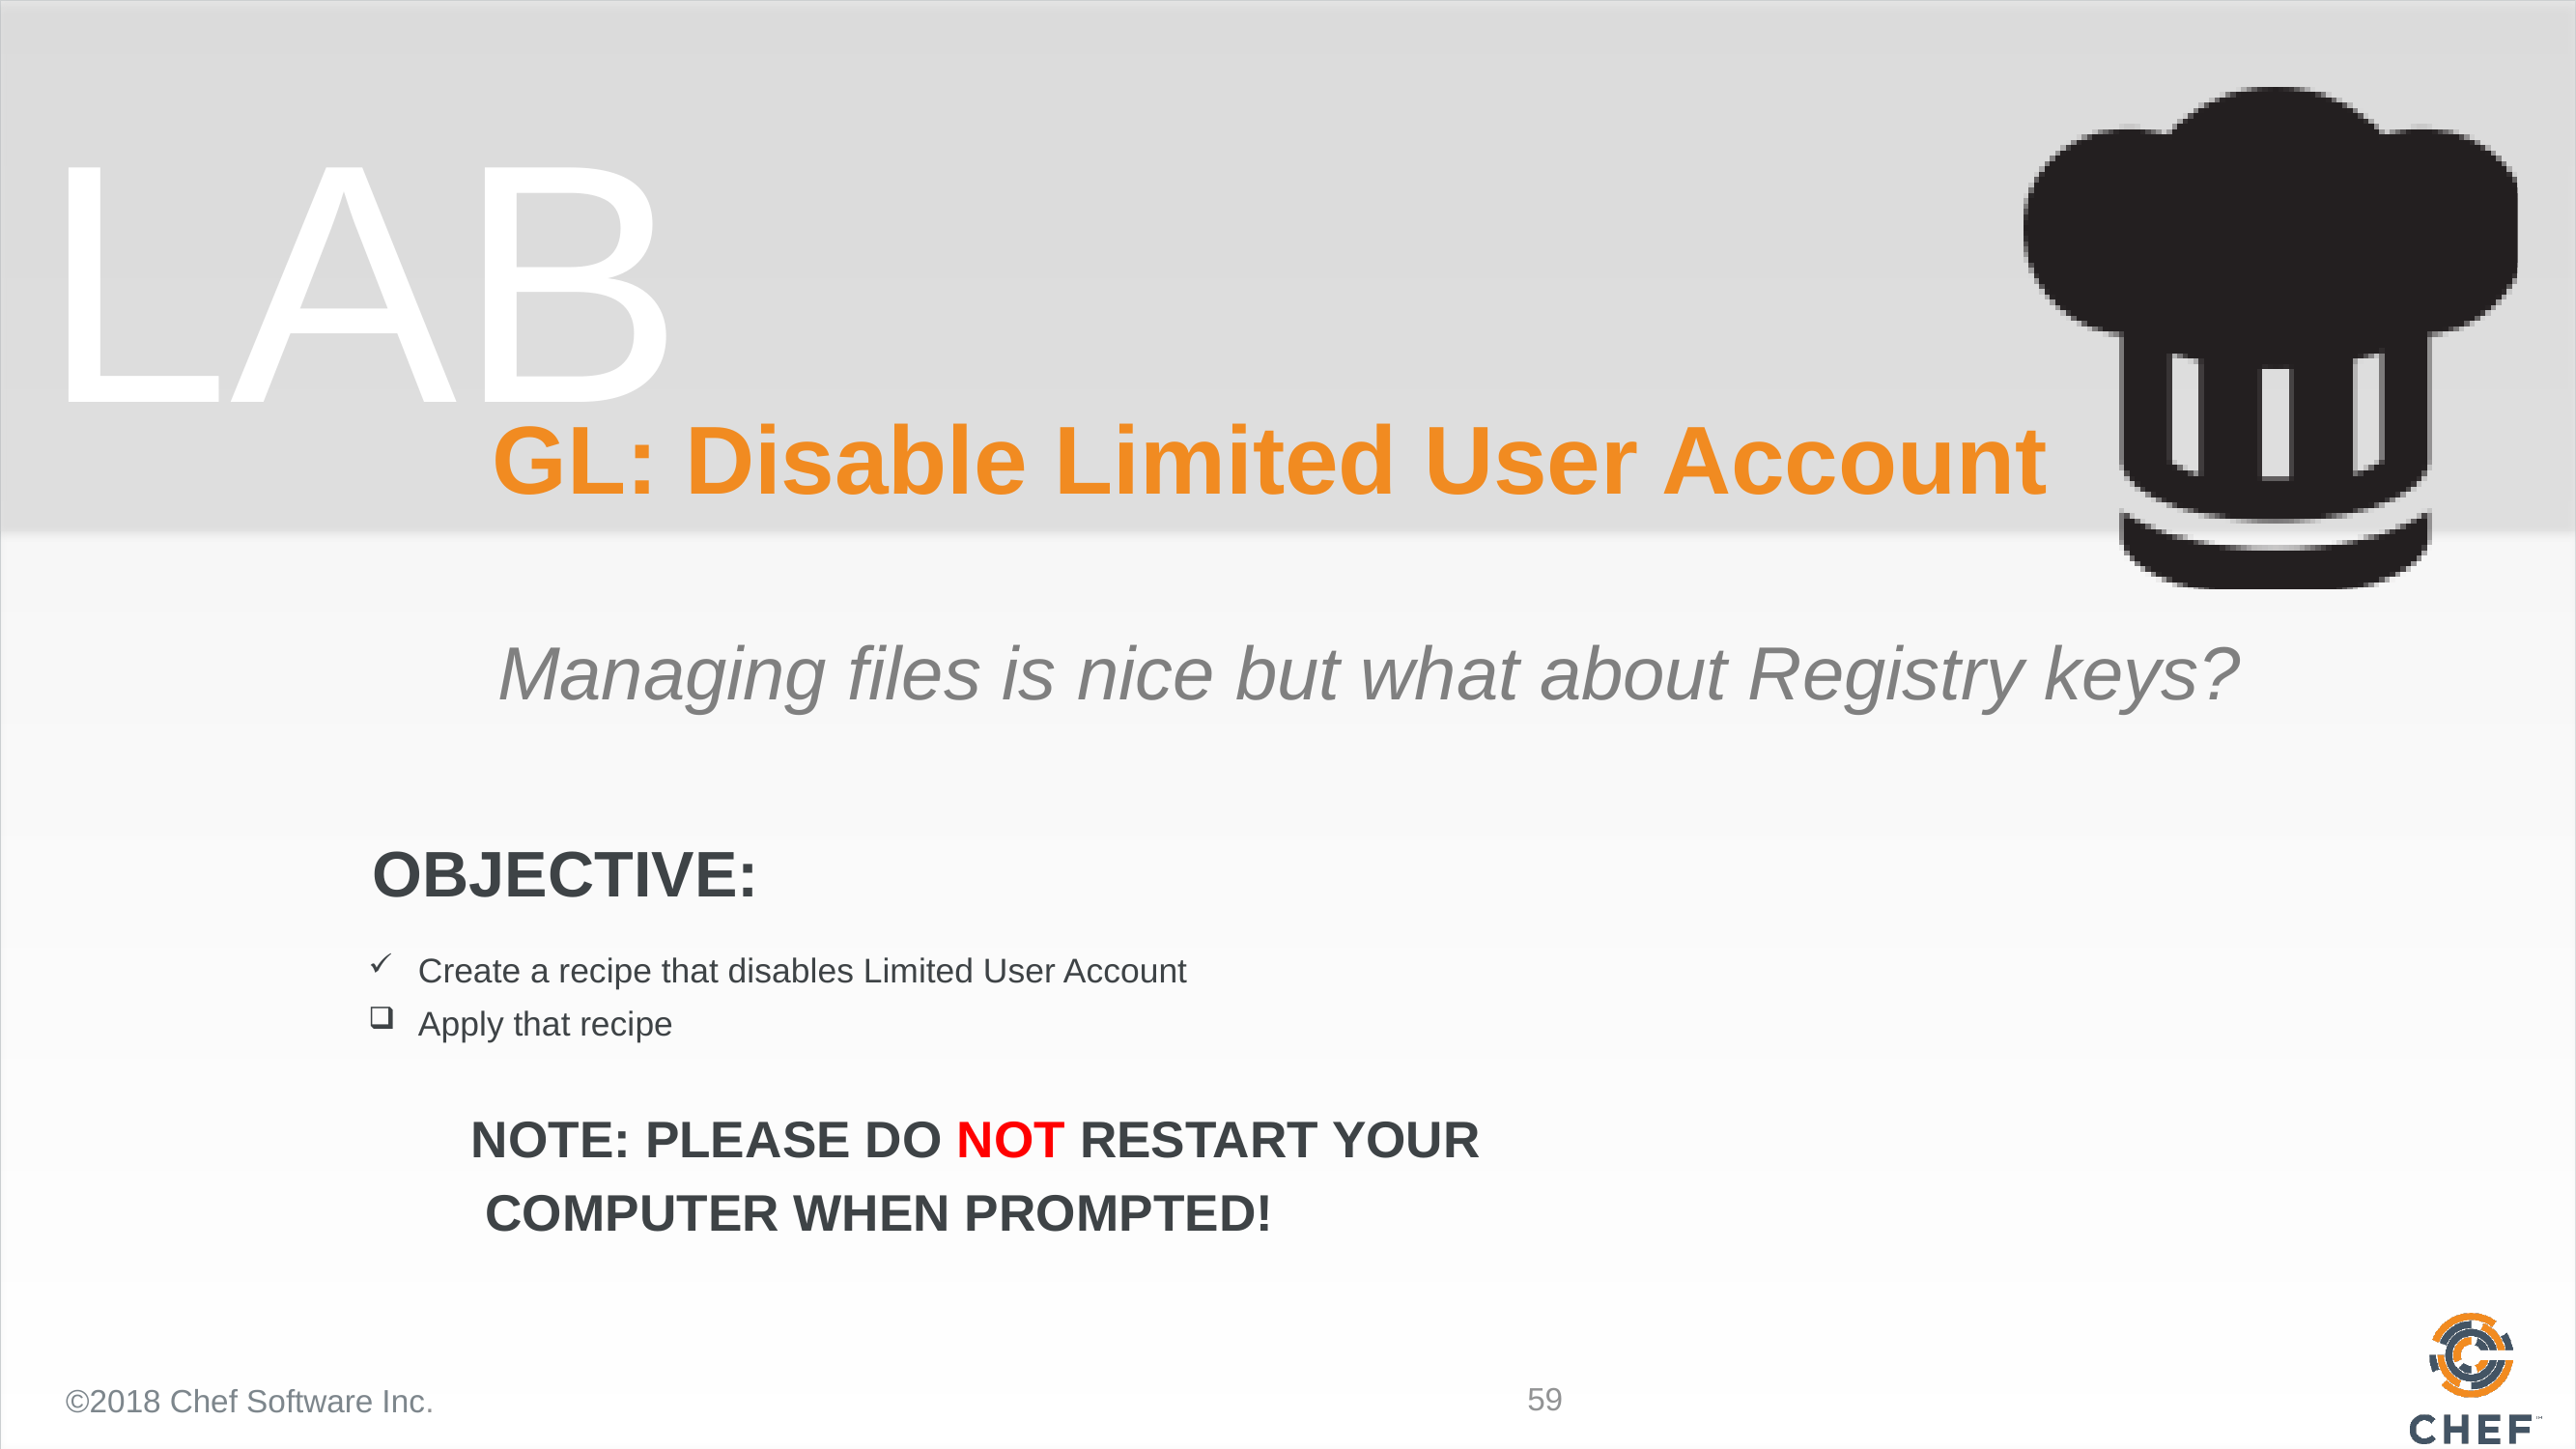

# GL: Disable Limited User Account
Managing files is nice but what about Registry keys?
Create a recipe that disables Limited User Account
Apply that recipe

		NOTE: PLEASE DO NOT RESTART YOUR
      			 COMPUTER WHEN PROMPTED!
©2018 Chef Software Inc.
59